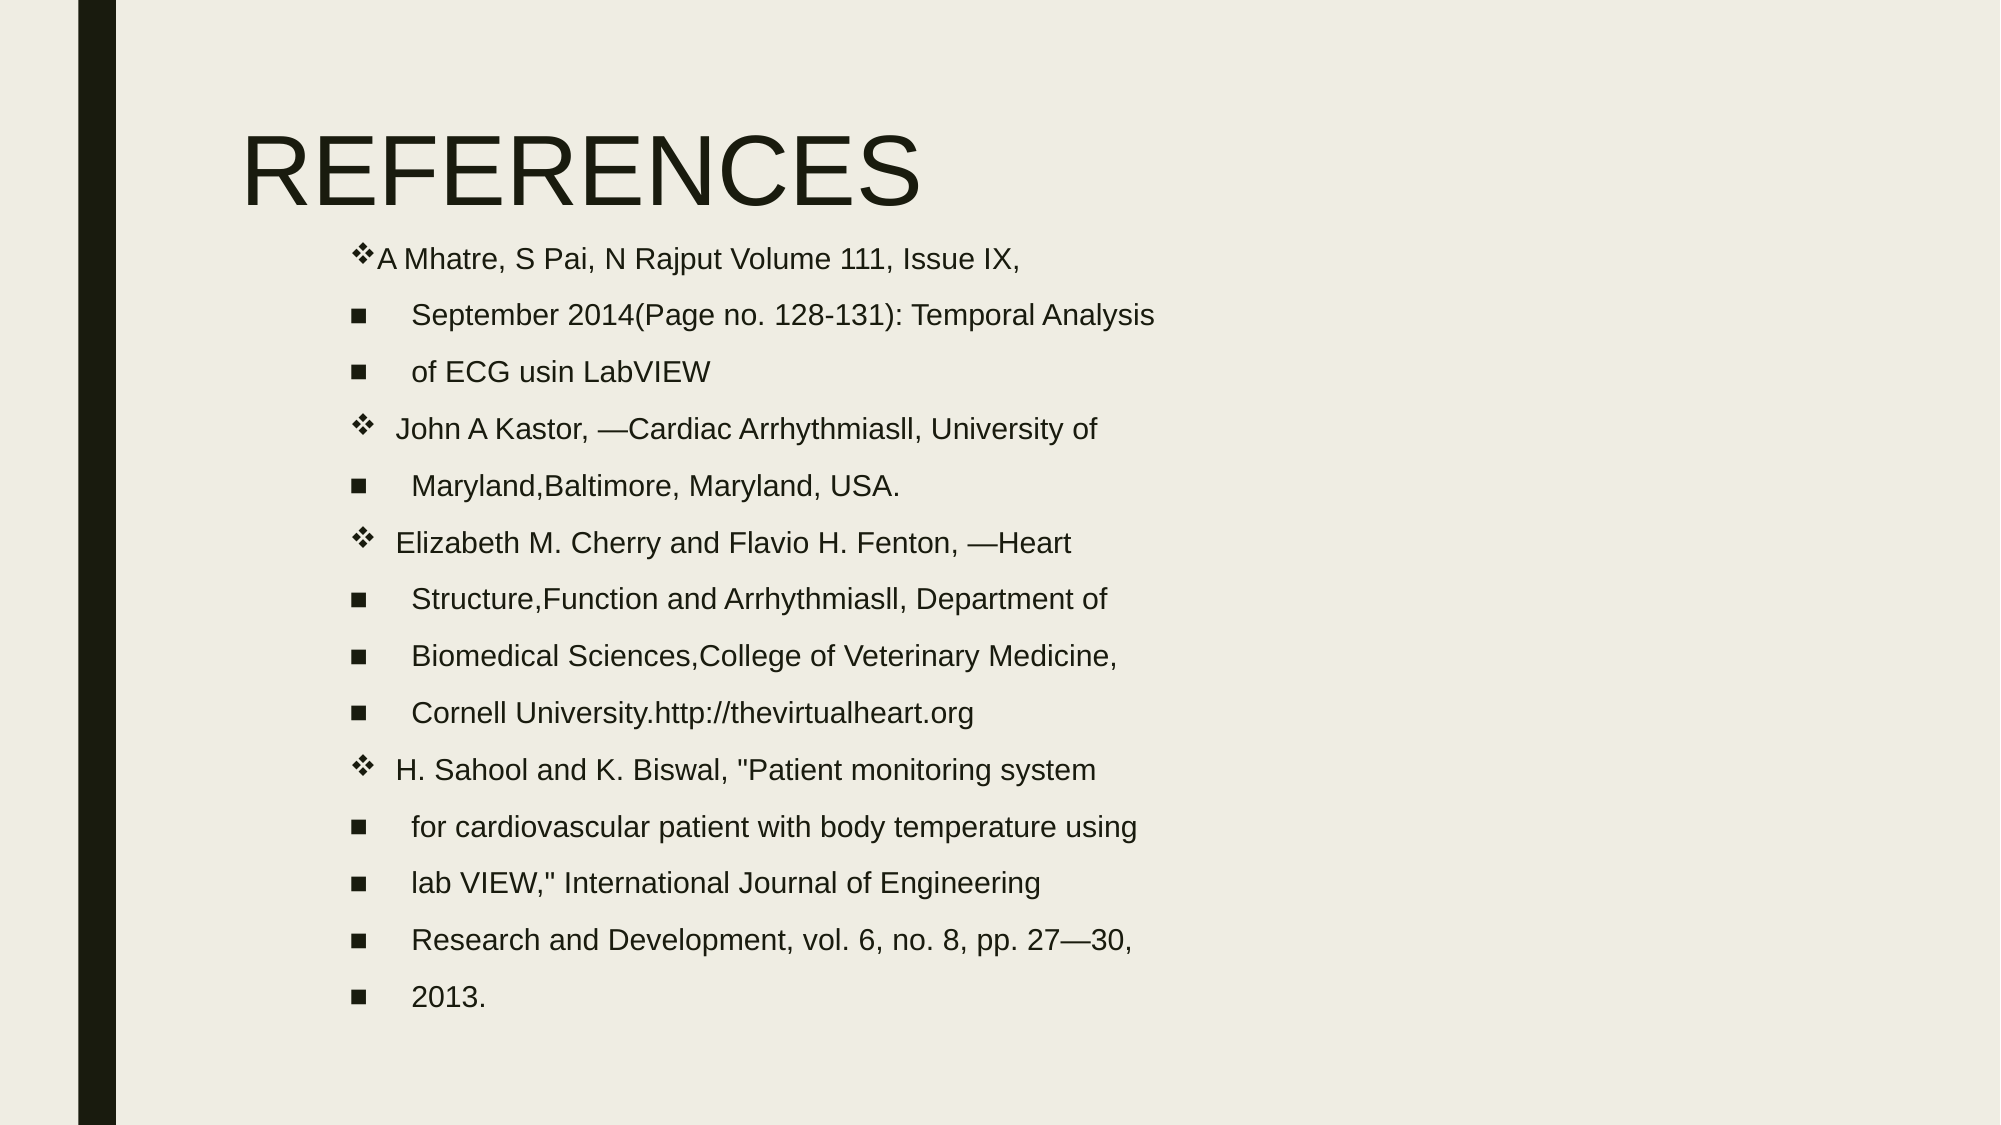

# REFERENCES
A Mhatre, S Pai, N Rajput Volume 111, Issue IX,
September 2014(Page no. 128-131): Temporal Analysis
of ECG usin LabVIEW
John A Kastor, —Cardiac Arrhythmiasll, University of
Maryland,Baltimore, Maryland, USA.
Elizabeth M. Cherry and Flavio H. Fenton, —Heart
Structure,Function and Arrhythmiasll, Department of
Biomedical Sciences,College of Veterinary Medicine,
Cornell University.http://thevirtualheart.org
H. Sahool and K. Biswal, "Patient monitoring system
for cardiovascular patient with body temperature using
lab VIEW," International Journal of Engineering
Research and Development, vol. 6, no. 8, pp. 27—30,
2013.